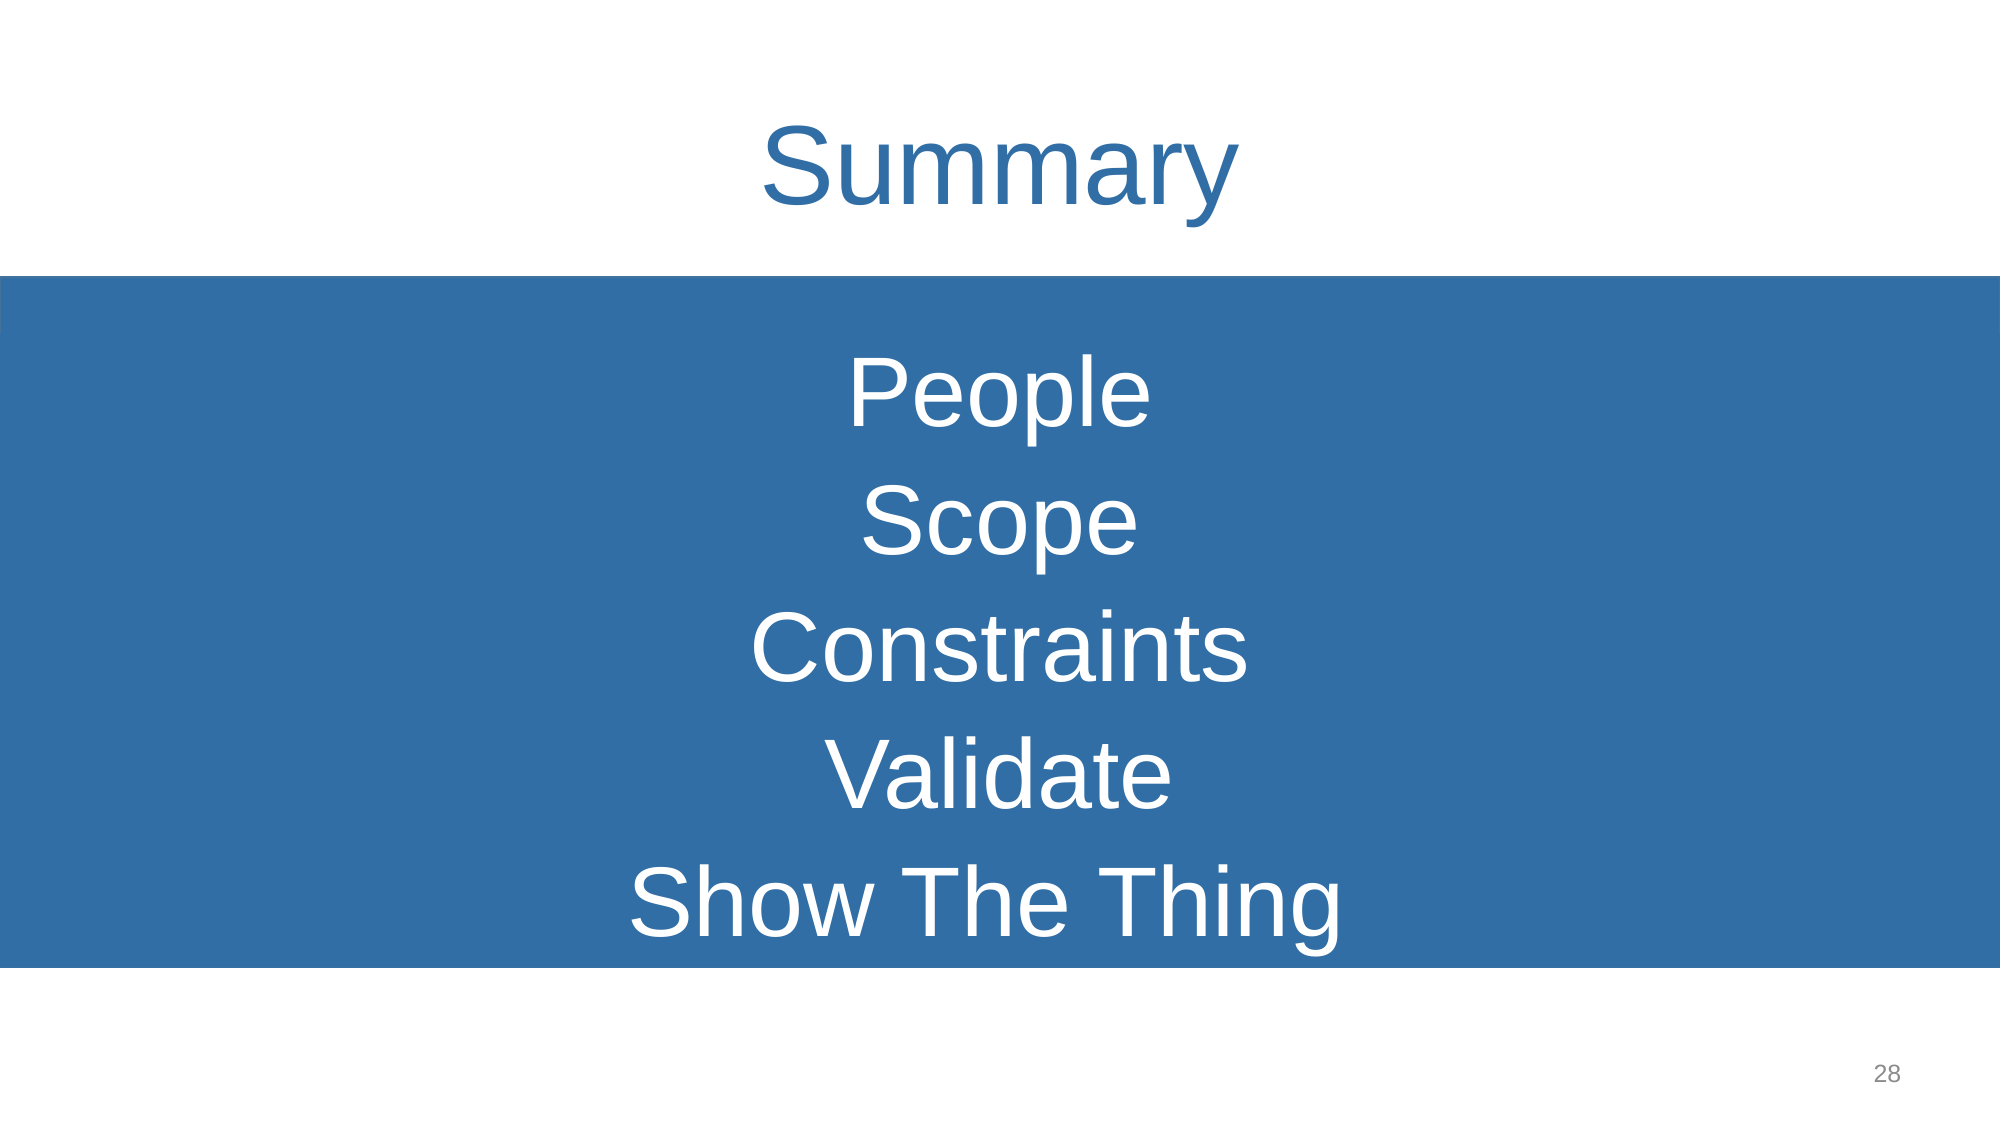

# Summary

People
Scope
Constraints
Validate
Show The Thing
28